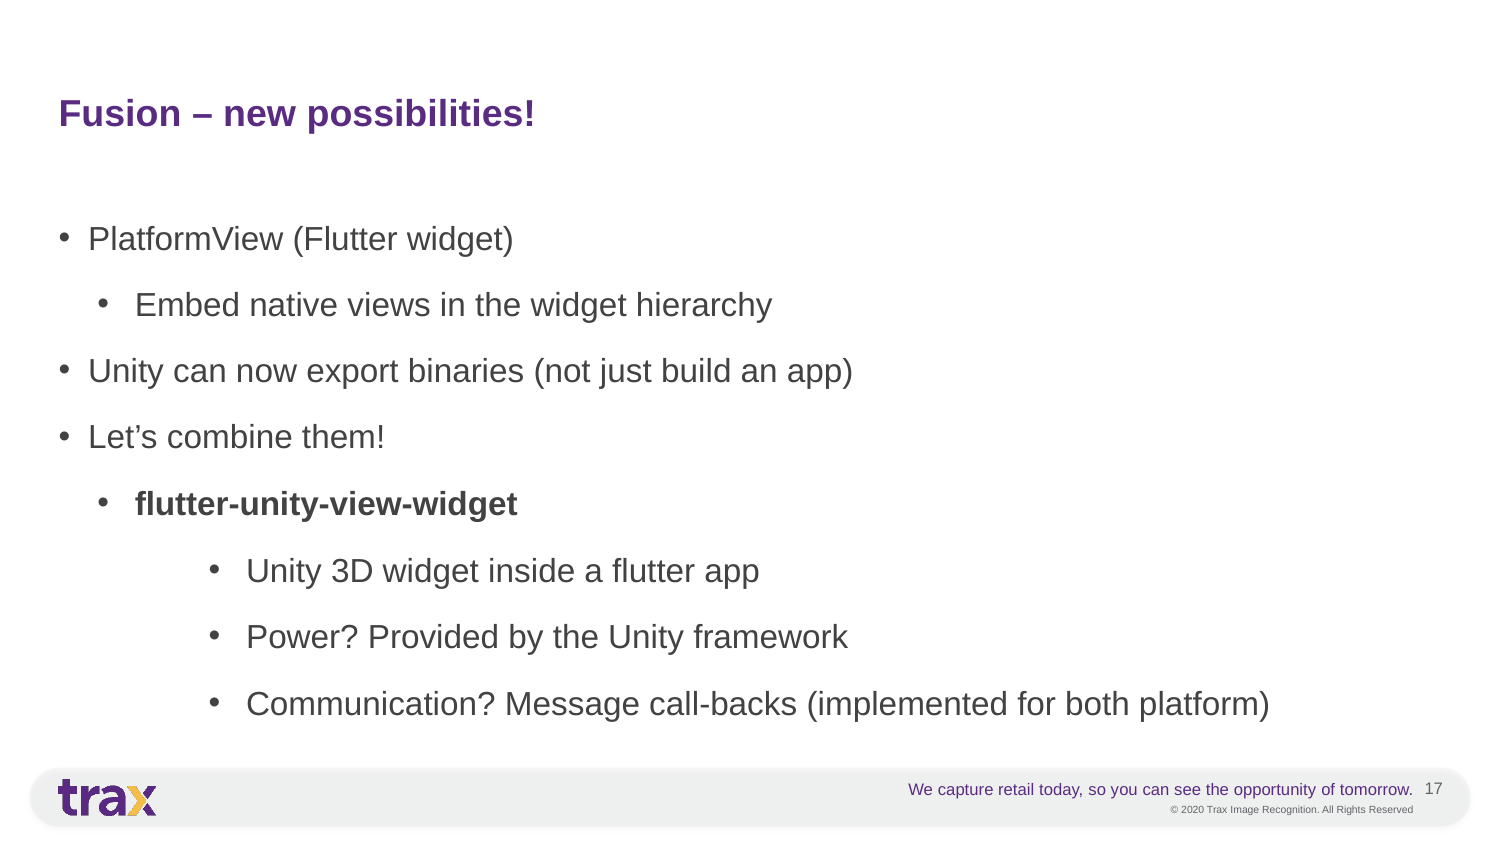

Fusion – new possibilities!

PlatformView (Flutter widget)
Embed native views in the widget hierarchy
Unity can now export binaries (not just build an app)
Let’s combine them!
flutter-unity-view-widget
Unity 3D widget inside a flutter app
Power? Provided by the Unity framework
Communication? Message call-backs (implemented for both platform)